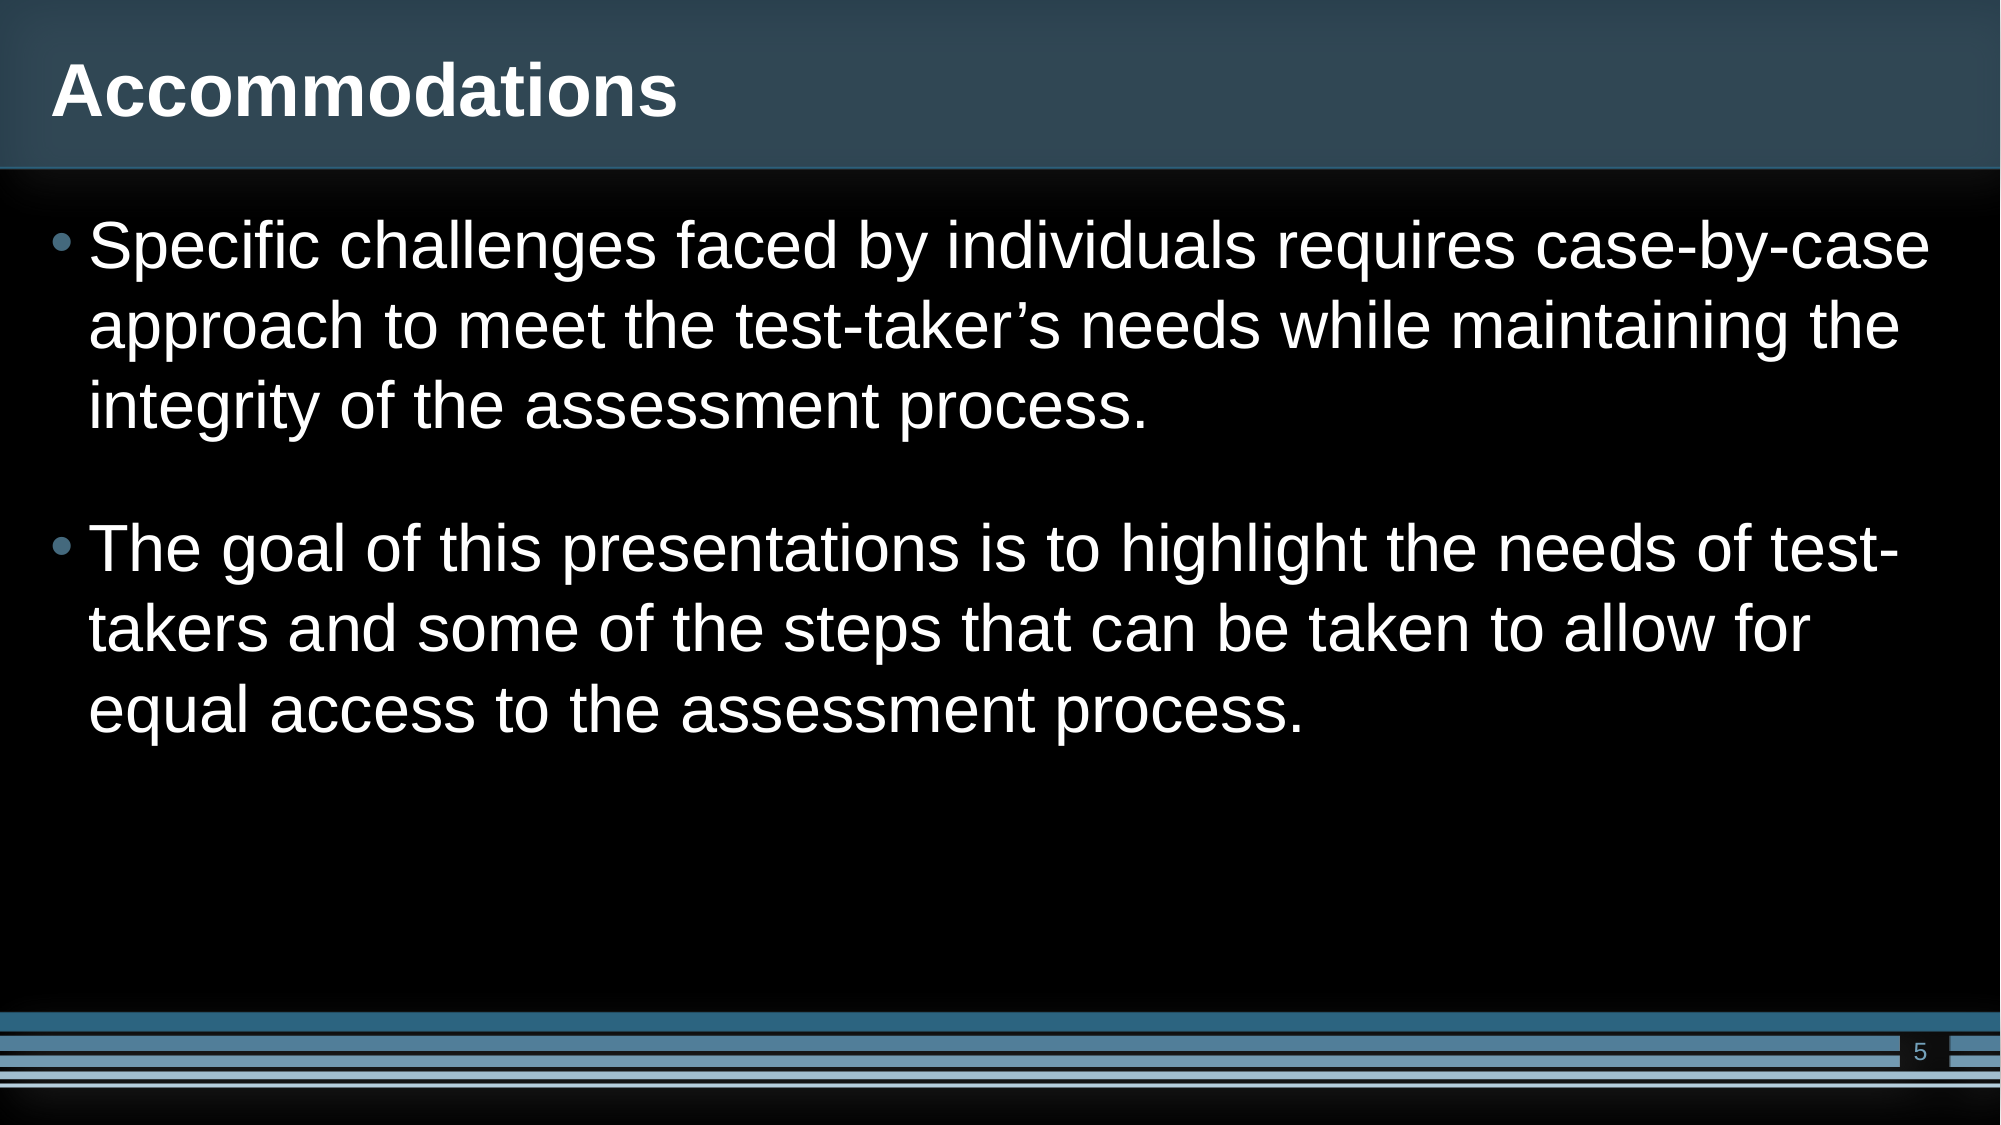

# Accommodations
Specific challenges faced by individuals requires case-by-case approach to meet the test-taker’s needs while maintaining the integrity of the assessment process.
The goal of this presentations is to highlight the needs of test-takers and some of the steps that can be taken to allow for equal access to the assessment process.
5